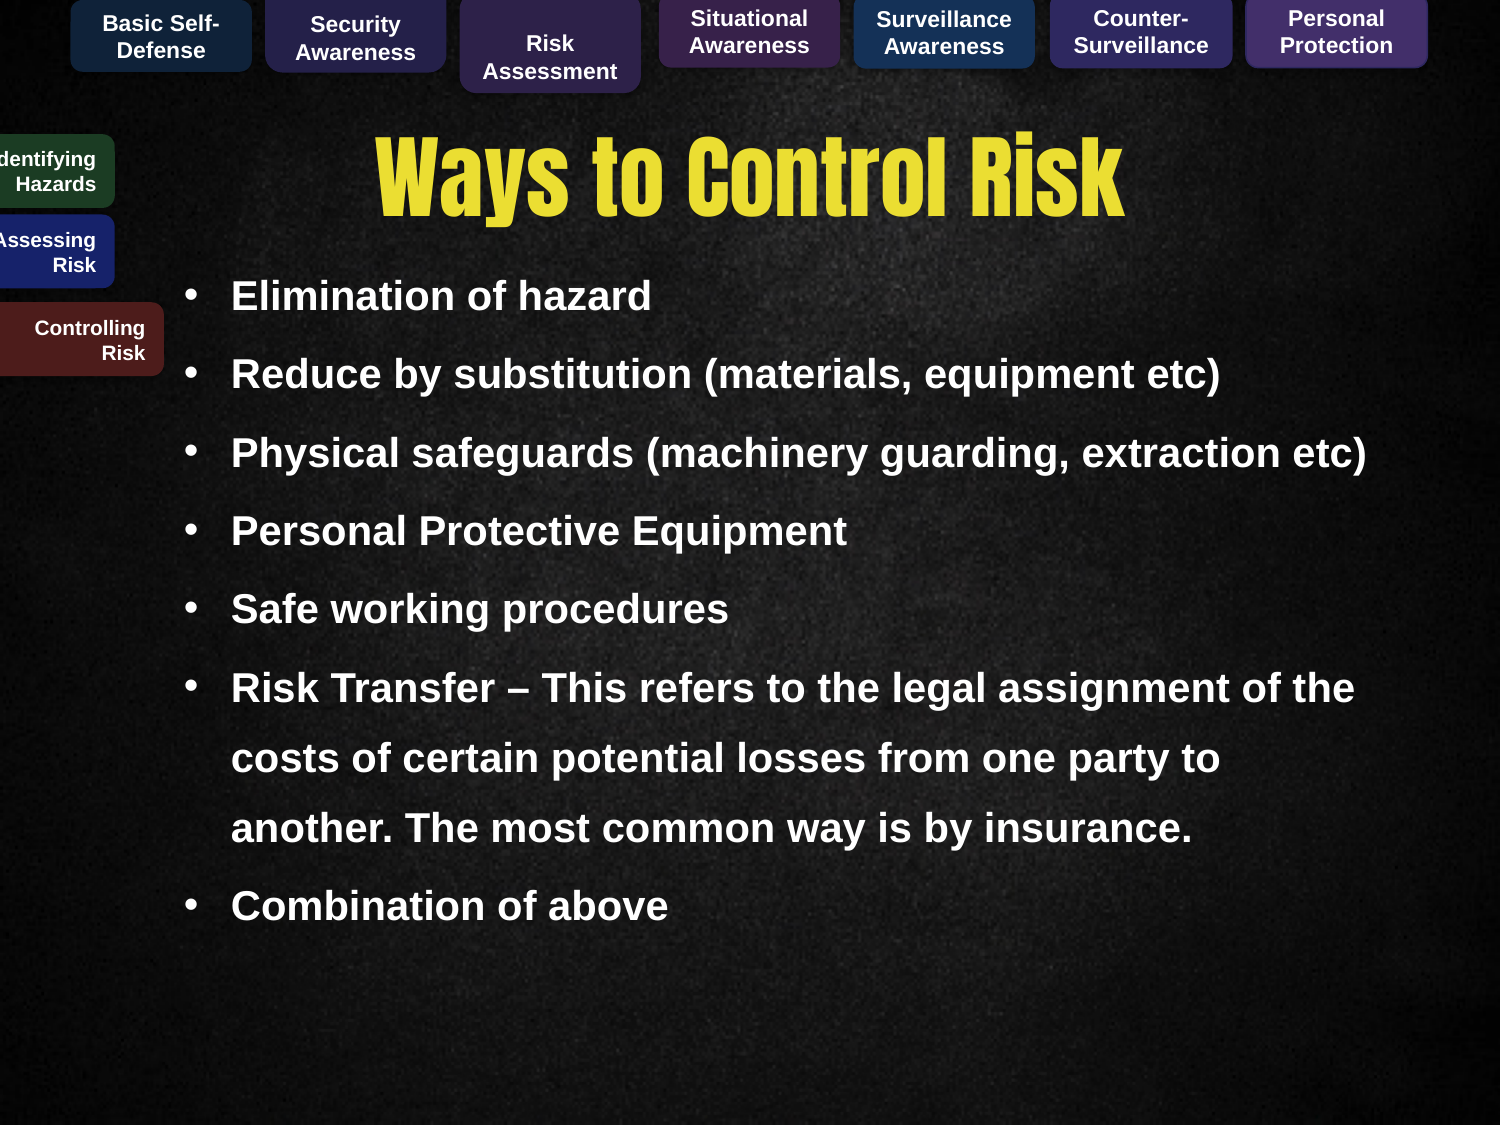

Basic Self-Defense

Security
Awareness

Risk
Assessment
Situational
Awareness
Counter-Surveillance
Personal
Protection
Surveillance
Awareness
Ways to Control Risk
Identifying Hazards
Assessing
Risk
Elimination of hazard
Reduce by substitution (materials, equipment etc)
Physical safeguards (machinery guarding, extraction etc)
Personal Protective Equipment
Safe working procedures
Risk Transfer – This refers to the legal assignment of the costs of certain potential losses from one party to another. The most common way is by insurance.
Combination of above

Controlling
Risk